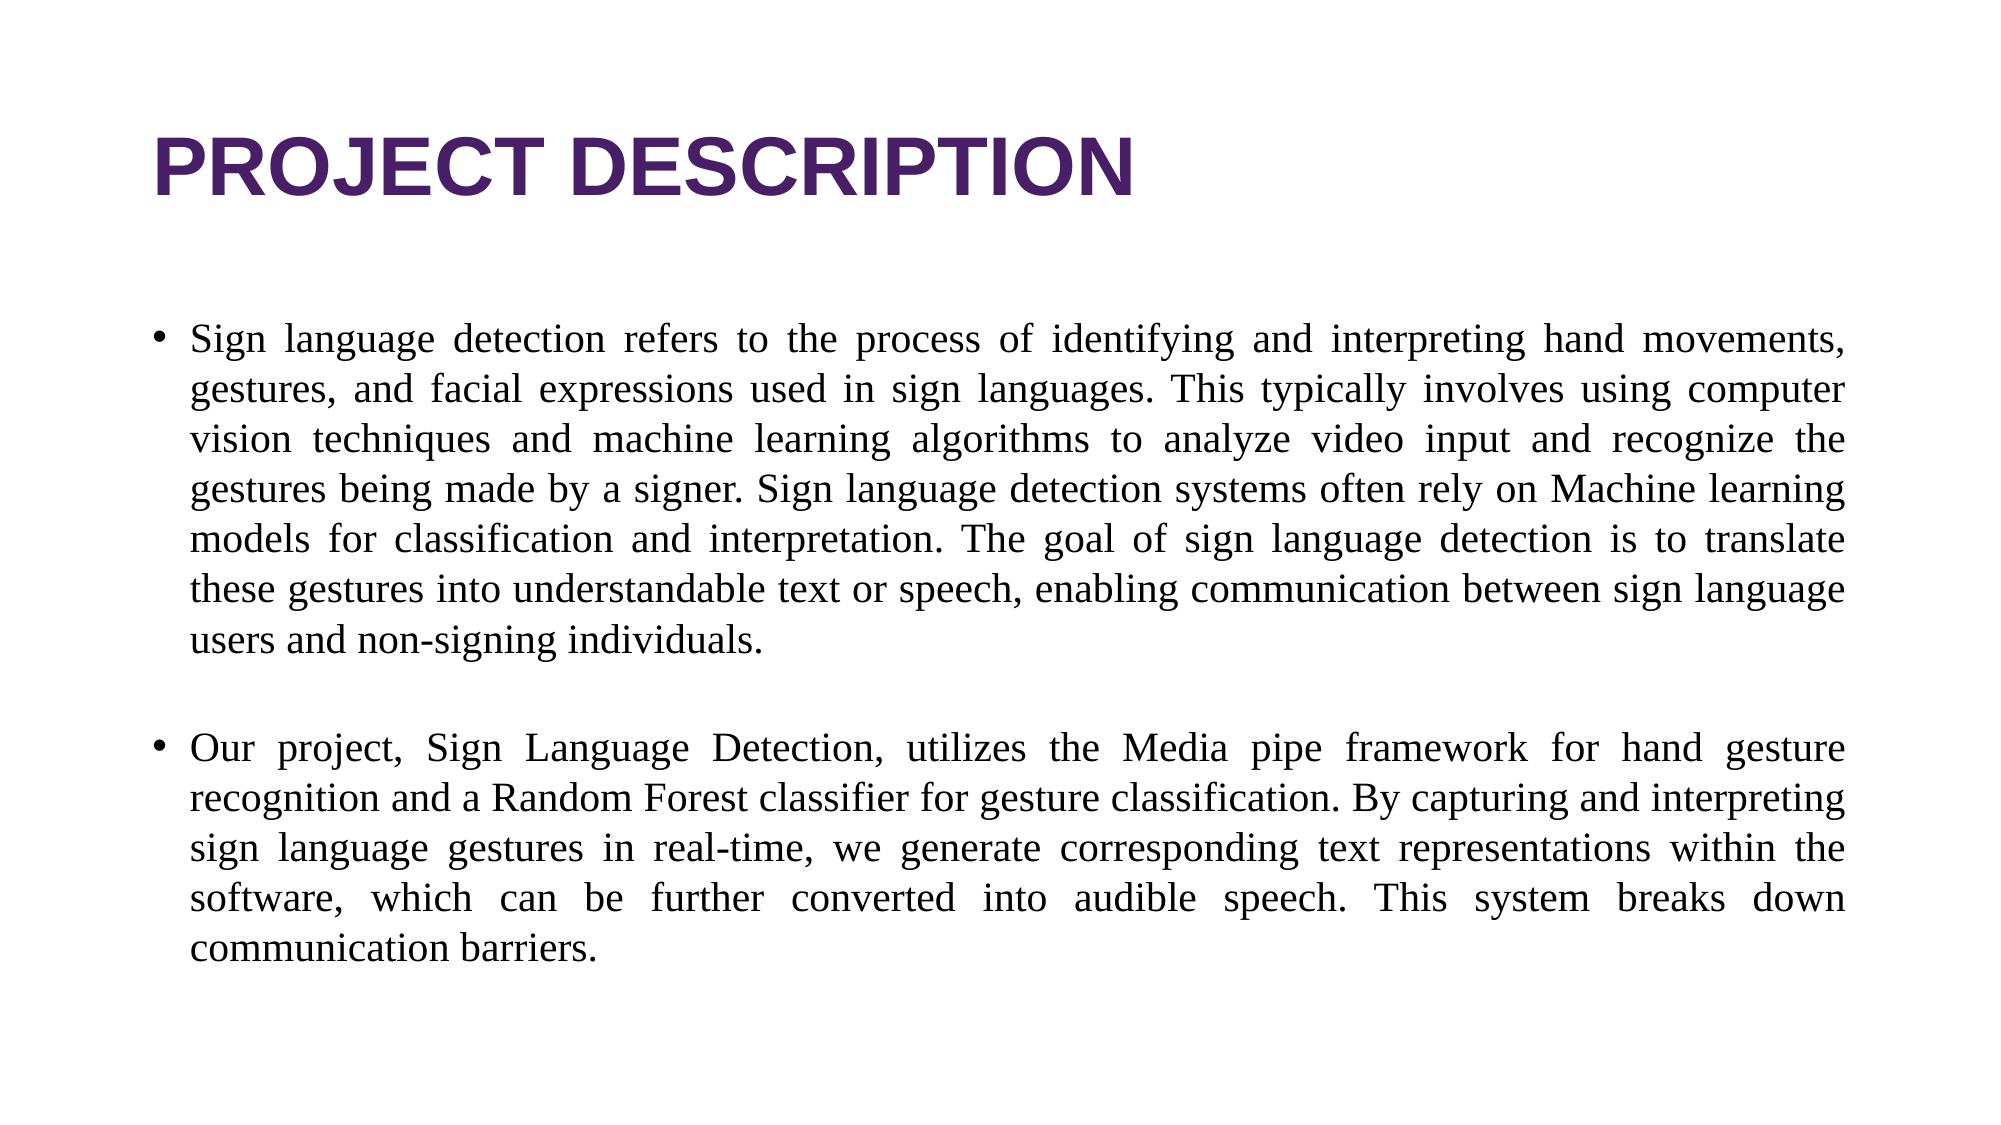

# Project description
Sign language detection refers to the process of identifying and interpreting hand movements, gestures, and facial expressions used in sign languages. This typically involves using computer vision techniques and machine learning algorithms to analyze video input and recognize the gestures being made by a signer. Sign language detection systems often rely on Machine learning models for classification and interpretation. The goal of sign language detection is to translate these gestures into understandable text or speech, enabling communication between sign language users and non-signing individuals.
Our project, Sign Language Detection, utilizes the Media pipe framework for hand gesture recognition and a Random Forest classifier for gesture classification. By capturing and interpreting sign language gestures in real-time, we generate corresponding text representations within the software, which can be further converted into audible speech. This system breaks down communication barriers.